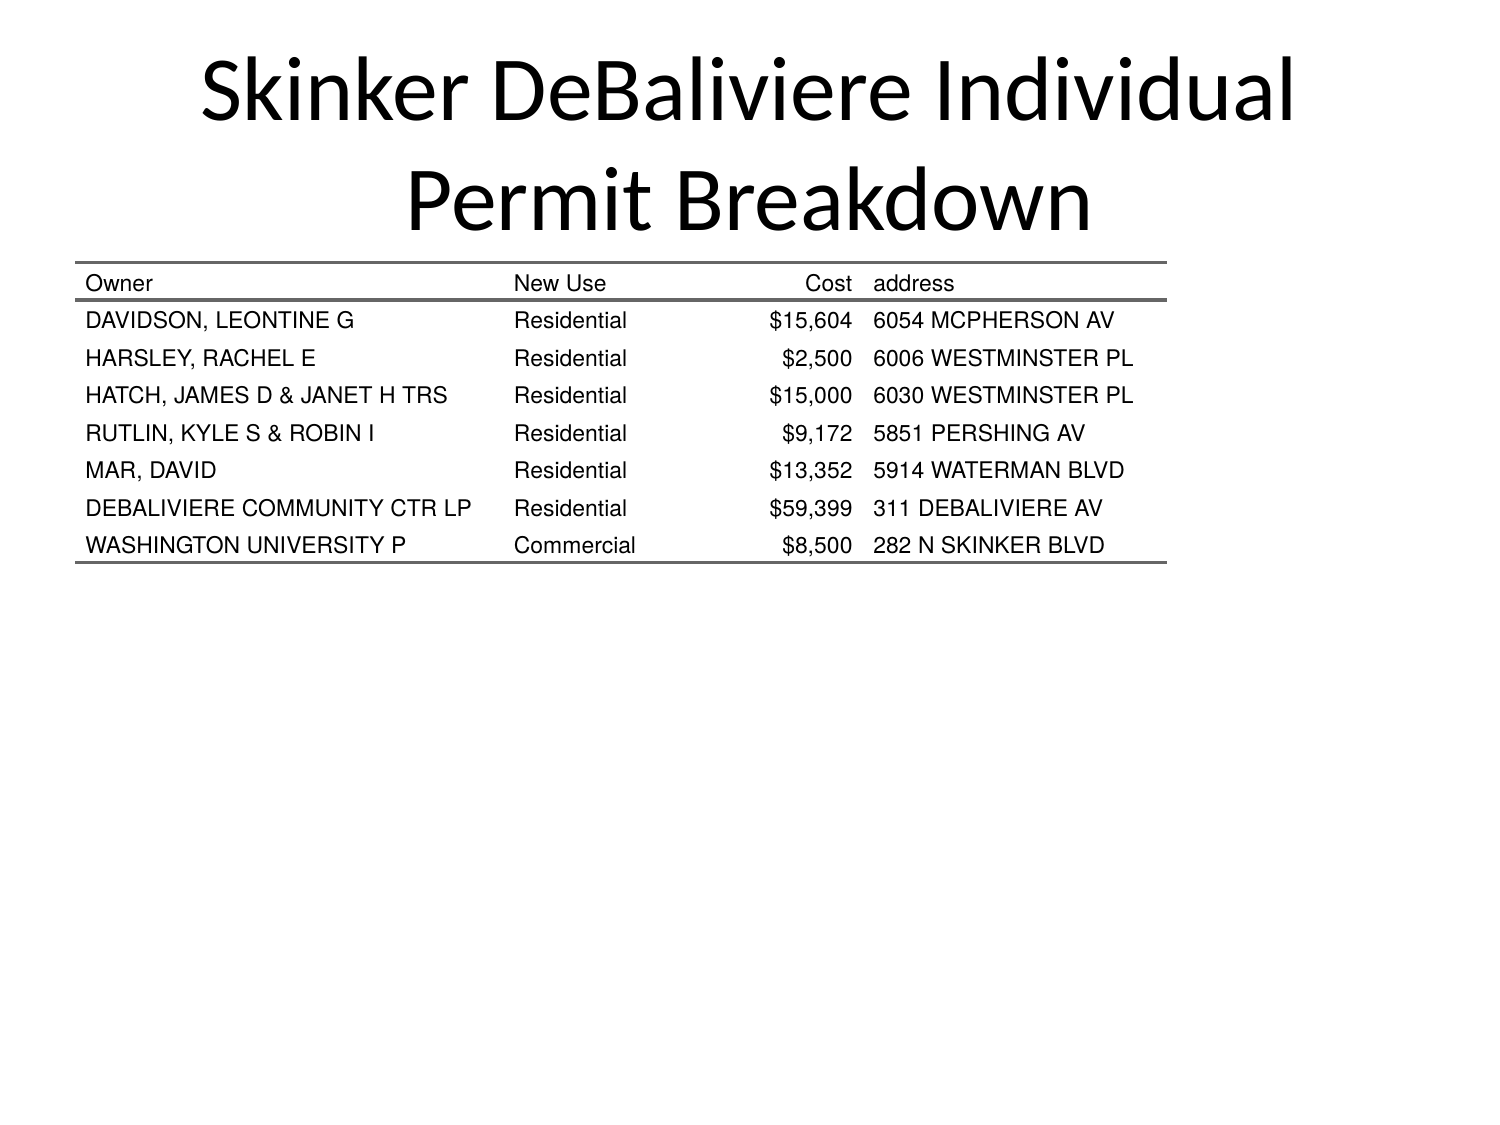

# Skinker DeBaliviere Individual Permit Breakdown
| Owner | New Use | Cost | address |
| --- | --- | --- | --- |
| DAVIDSON, LEONTINE G | Residential | $15,604 | 6054 MCPHERSON AV |
| HARSLEY, RACHEL E | Residential | $2,500 | 6006 WESTMINSTER PL |
| HATCH, JAMES D & JANET H TRS | Residential | $15,000 | 6030 WESTMINSTER PL |
| RUTLIN, KYLE S & ROBIN I | Residential | $9,172 | 5851 PERSHING AV |
| MAR, DAVID | Residential | $13,352 | 5914 WATERMAN BLVD |
| DEBALIVIERE COMMUNITY CTR LP | Residential | $59,399 | 311 DEBALIVIERE AV |
| WASHINGTON UNIVERSITY P | Commercial | $8,500 | 282 N SKINKER BLVD |